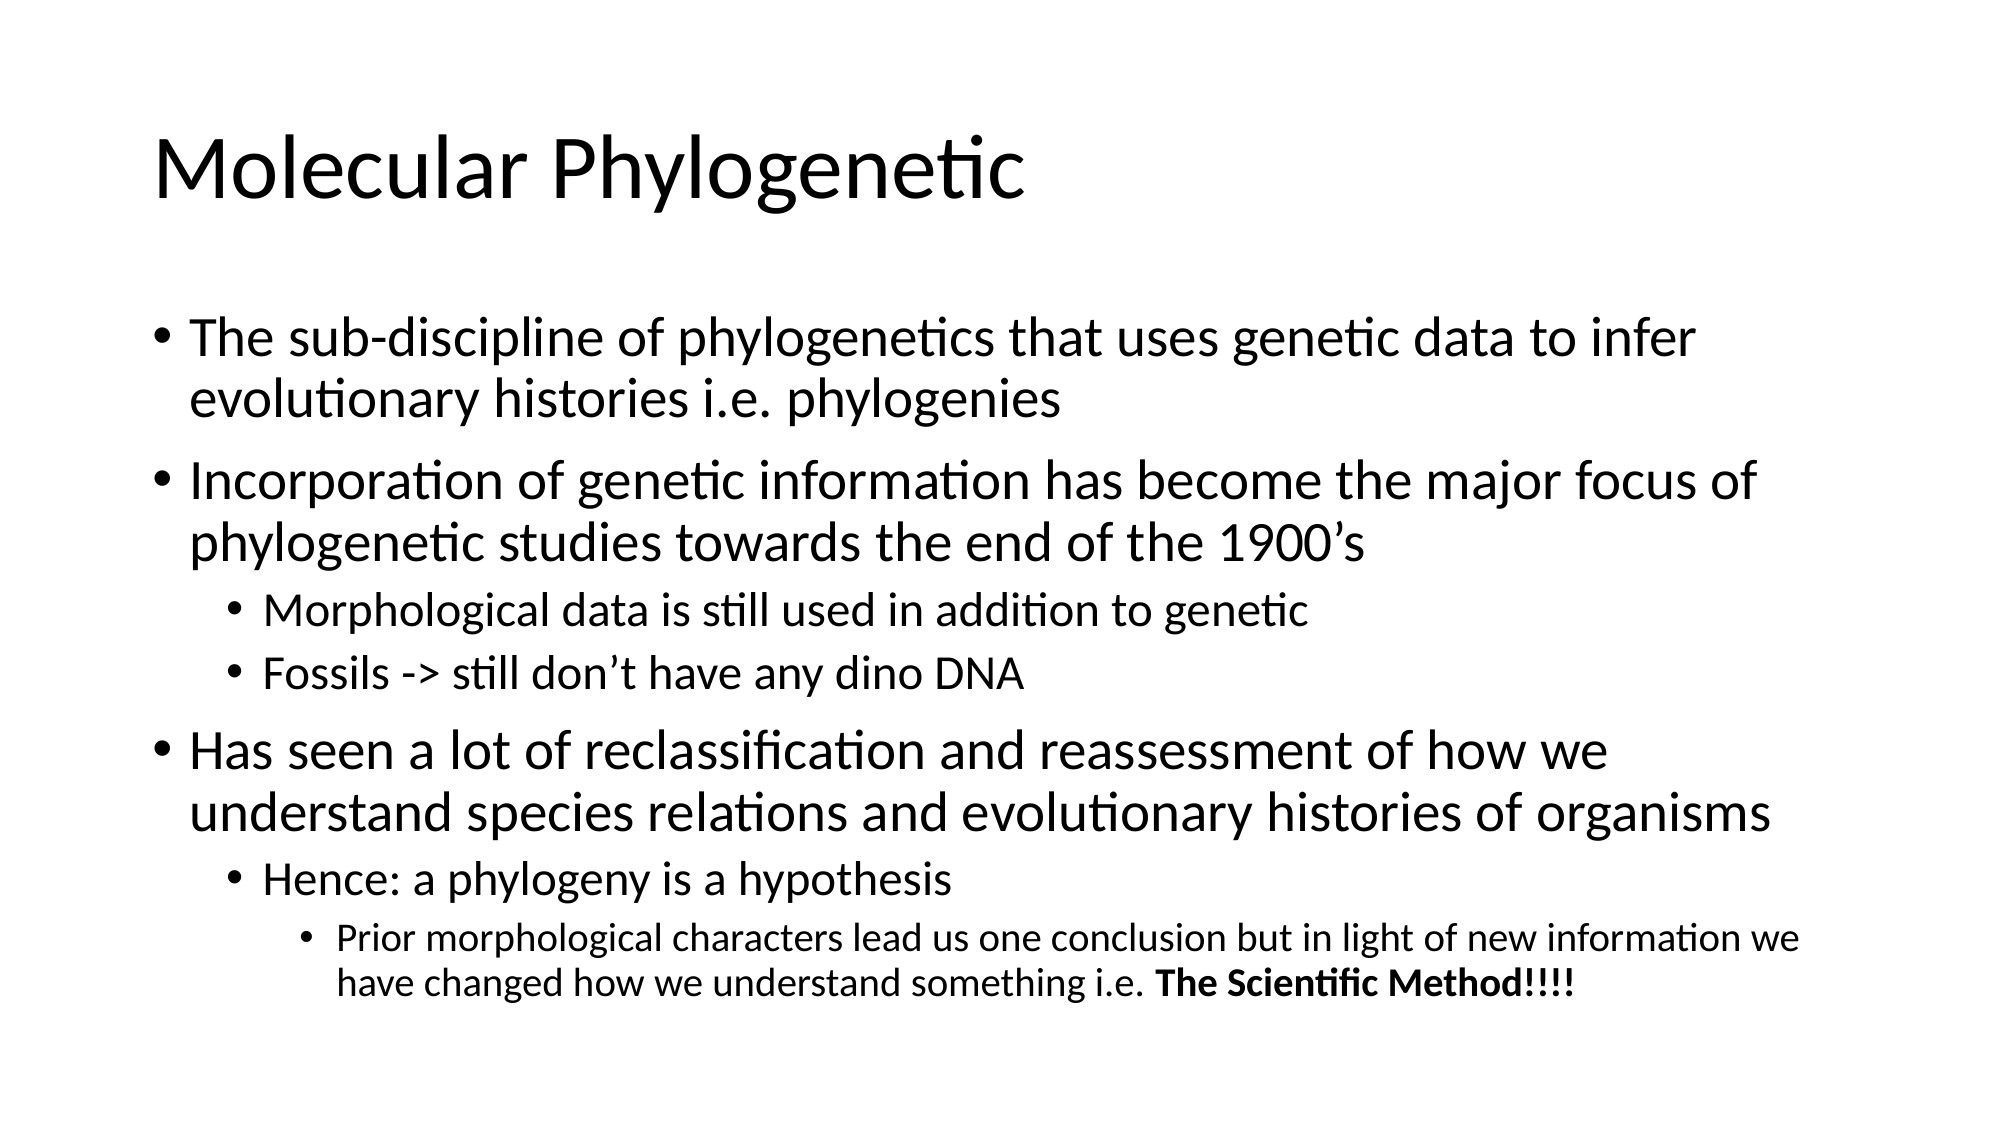

# Molecular Phylogenetic
The sub-discipline of phylogenetics that uses genetic data to infer evolutionary histories i.e. phylogenies
Incorporation of genetic information has become the major focus of phylogenetic studies towards the end of the 1900’s
Morphological data is still used in addition to genetic
Fossils -> still don’t have any dino DNA
Has seen a lot of reclassification and reassessment of how we understand species relations and evolutionary histories of organisms
Hence: a phylogeny is a hypothesis
Prior morphological characters lead us one conclusion but in light of new information we have changed how we understand something i.e. The Scientific Method!!!!